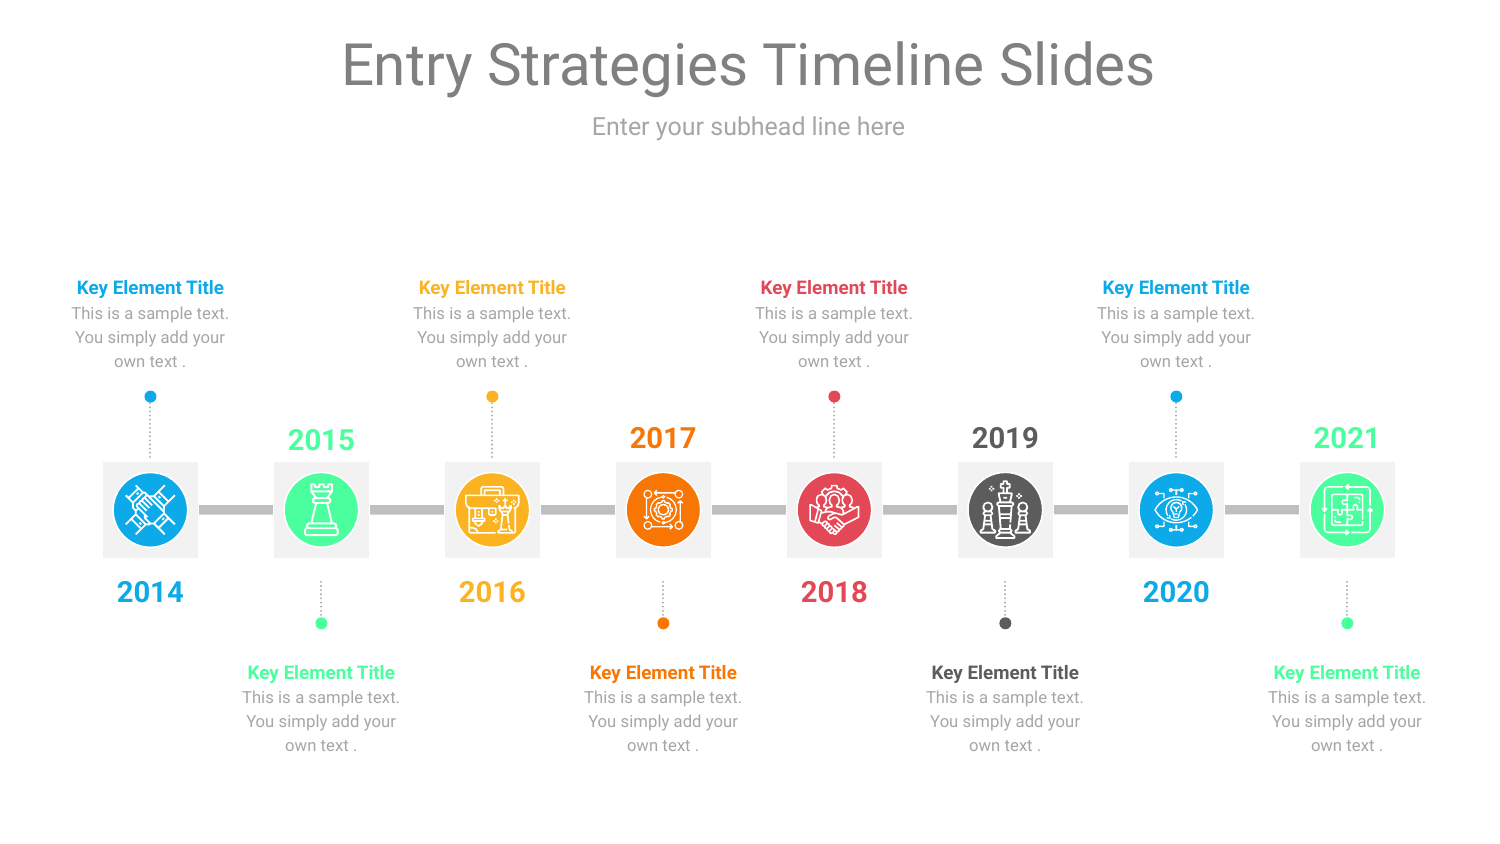

# Entry Strategies Timeline Slides
Enter your subhead line here
Key Element Title
This is a sample text. You simply add your own text .
Key Element Title
This is a sample text. You simply add your own text .
Key Element Title
This is a sample text. You simply add your own text .
Key Element Title
This is a sample text. You simply add your own text .

2017
2019
2021
2015

2014
2016
2018
2020

Key Element Title
This is a sample text. You simply add your own text .
Key Element Title
This is a sample text. You simply add your own text .
Key Element Title
This is a sample text. You simply add your own text .
Key Element Title
This is a sample text. You simply add your own text .